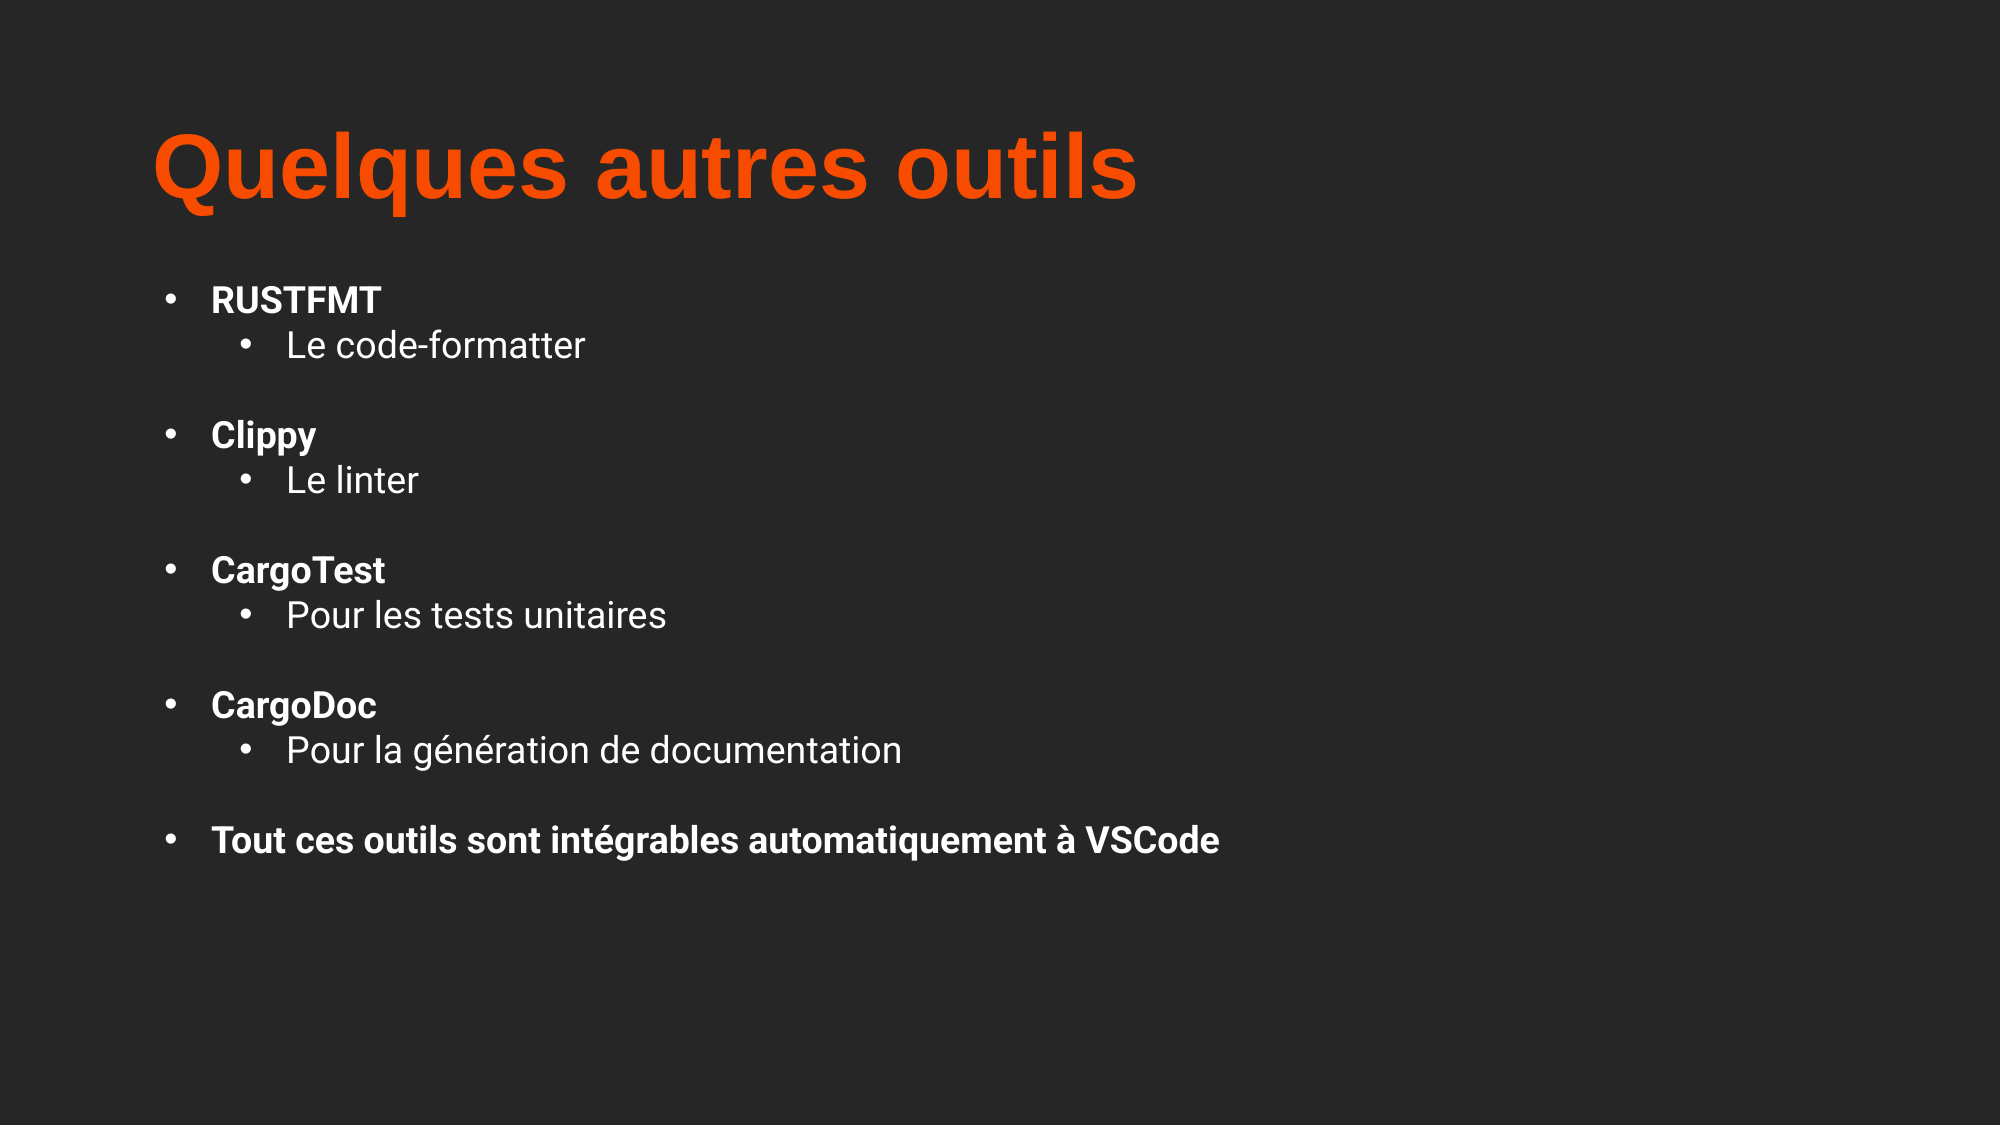

# Quelques autres outils
RUSTFMT
Le code-formatter

Clippy
Le linter

CargoTest
Pour les tests unitaires

CargoDoc
Pour la génération de documentation

Tout ces outils sont intégrables automatiquement à VSCode